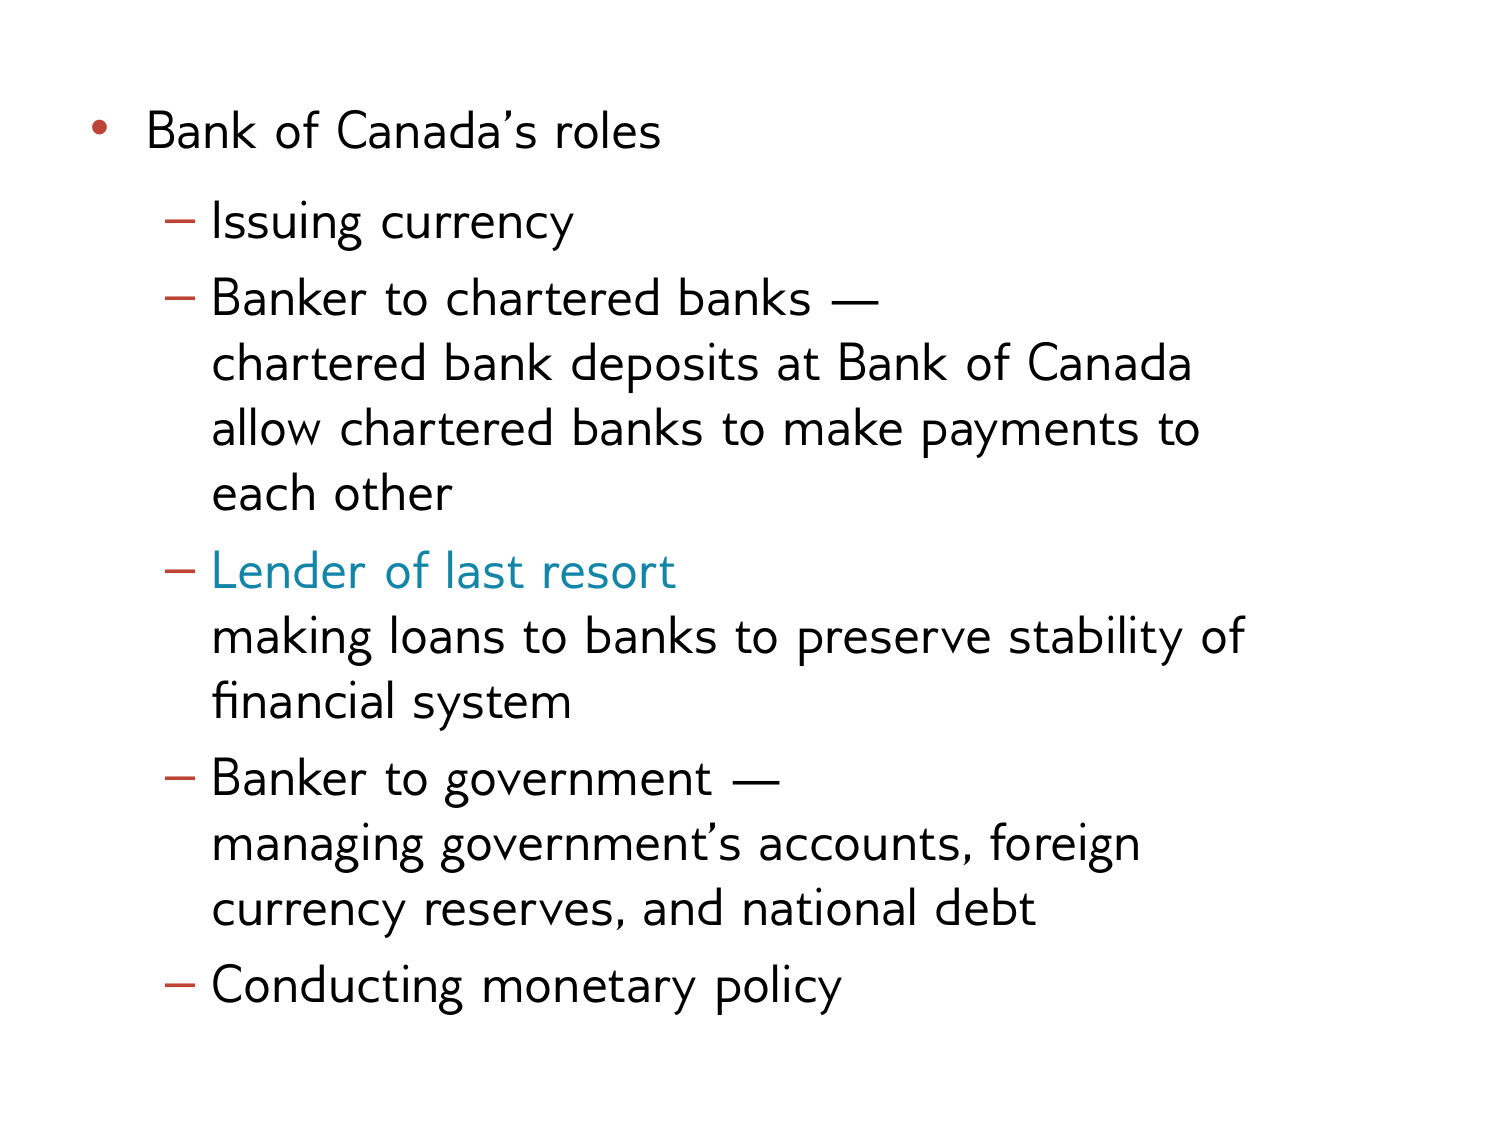

Bank of Canada’s roles
Issuing currency
Banker to chartered banks —
chartered bank deposits at Bank of Canada allow chartered banks to make payments to each other
Lender of last resort
making loans to banks to preserve stability of financial system
Banker to government —
managing government’s accounts, foreign currency reserves, and national debt
Conducting monetary policy